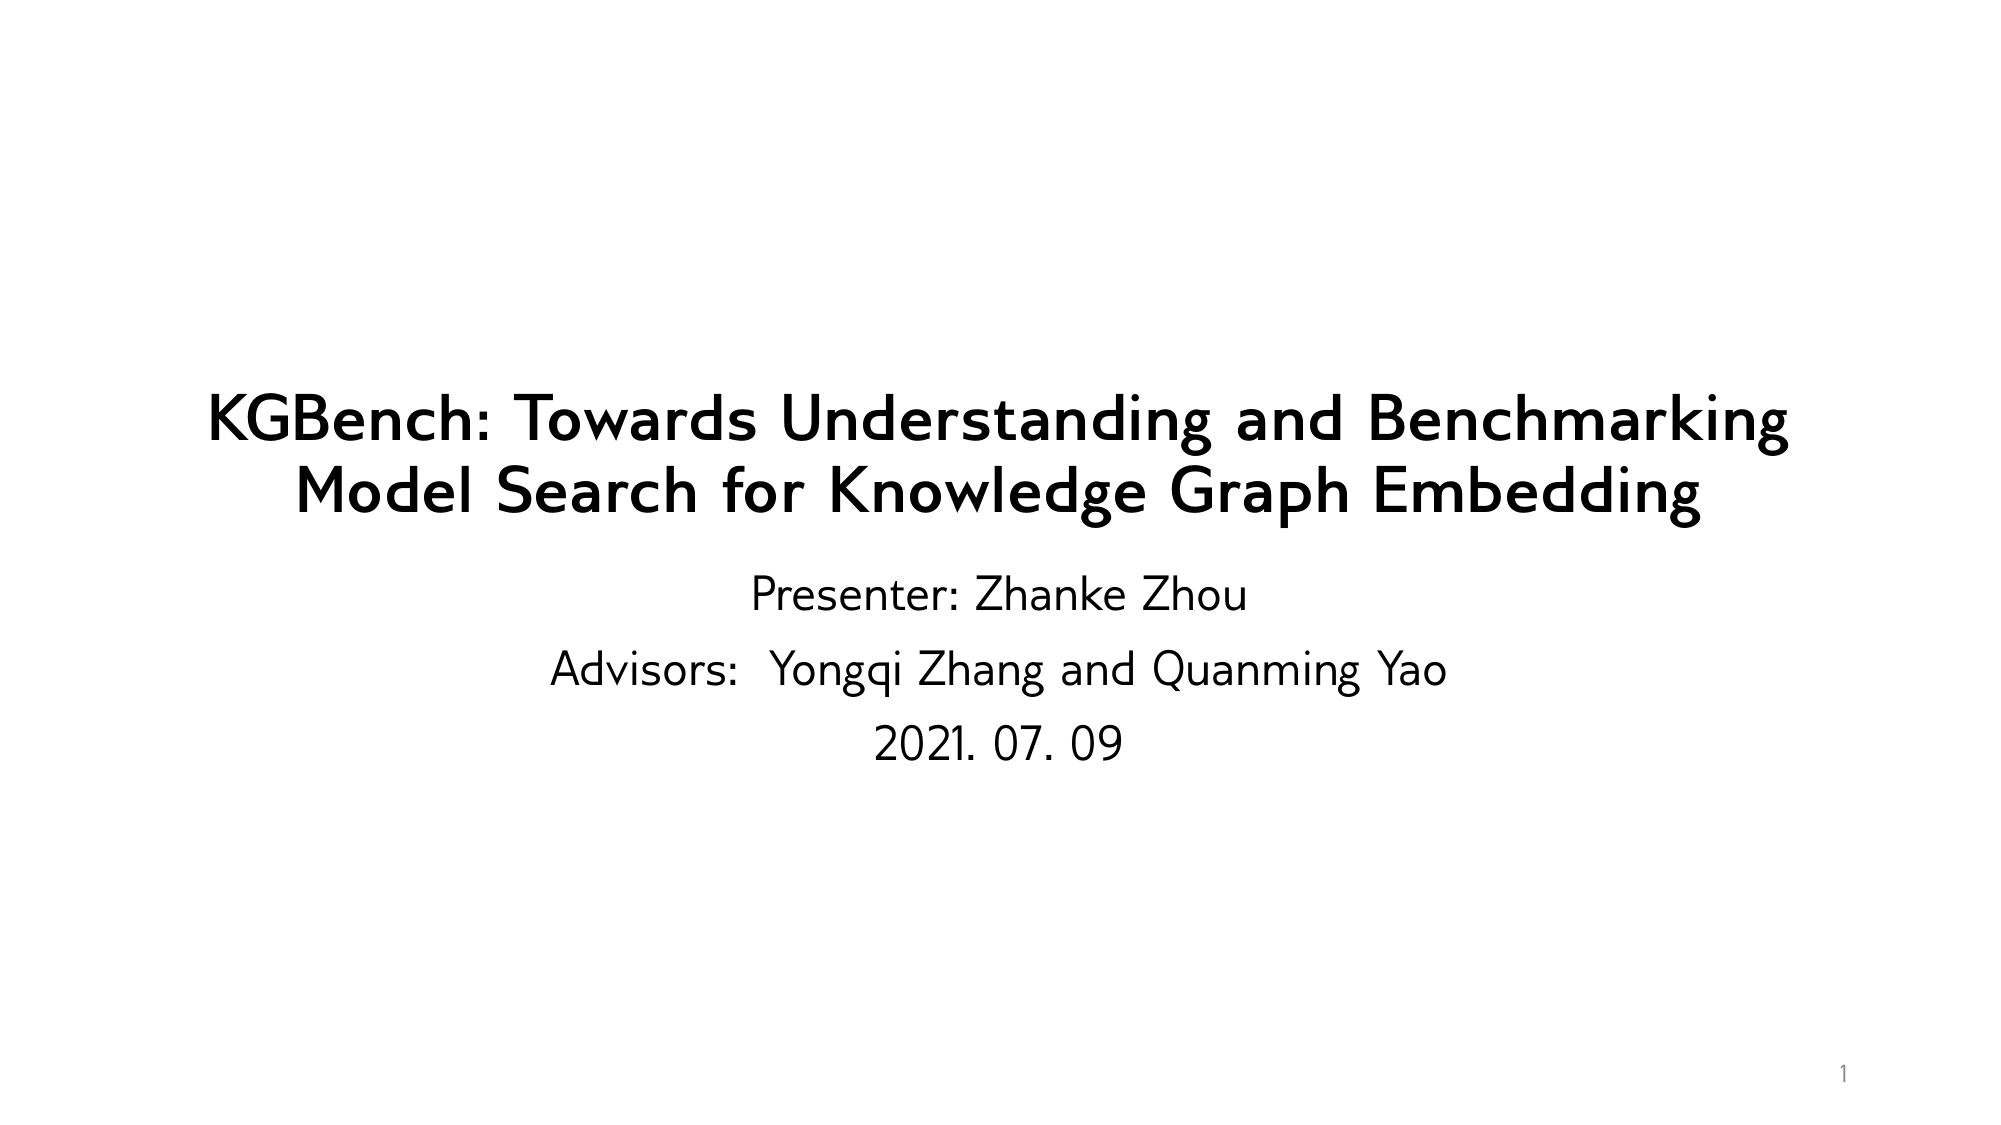

# KGBench: Towards Understanding and Benchmarking Model Search for Knowledge Graph Embedding
Presenter: Zhanke Zhou
Advisors:  Yongqi Zhang and Quanming Yao
2021. 07. 09
1